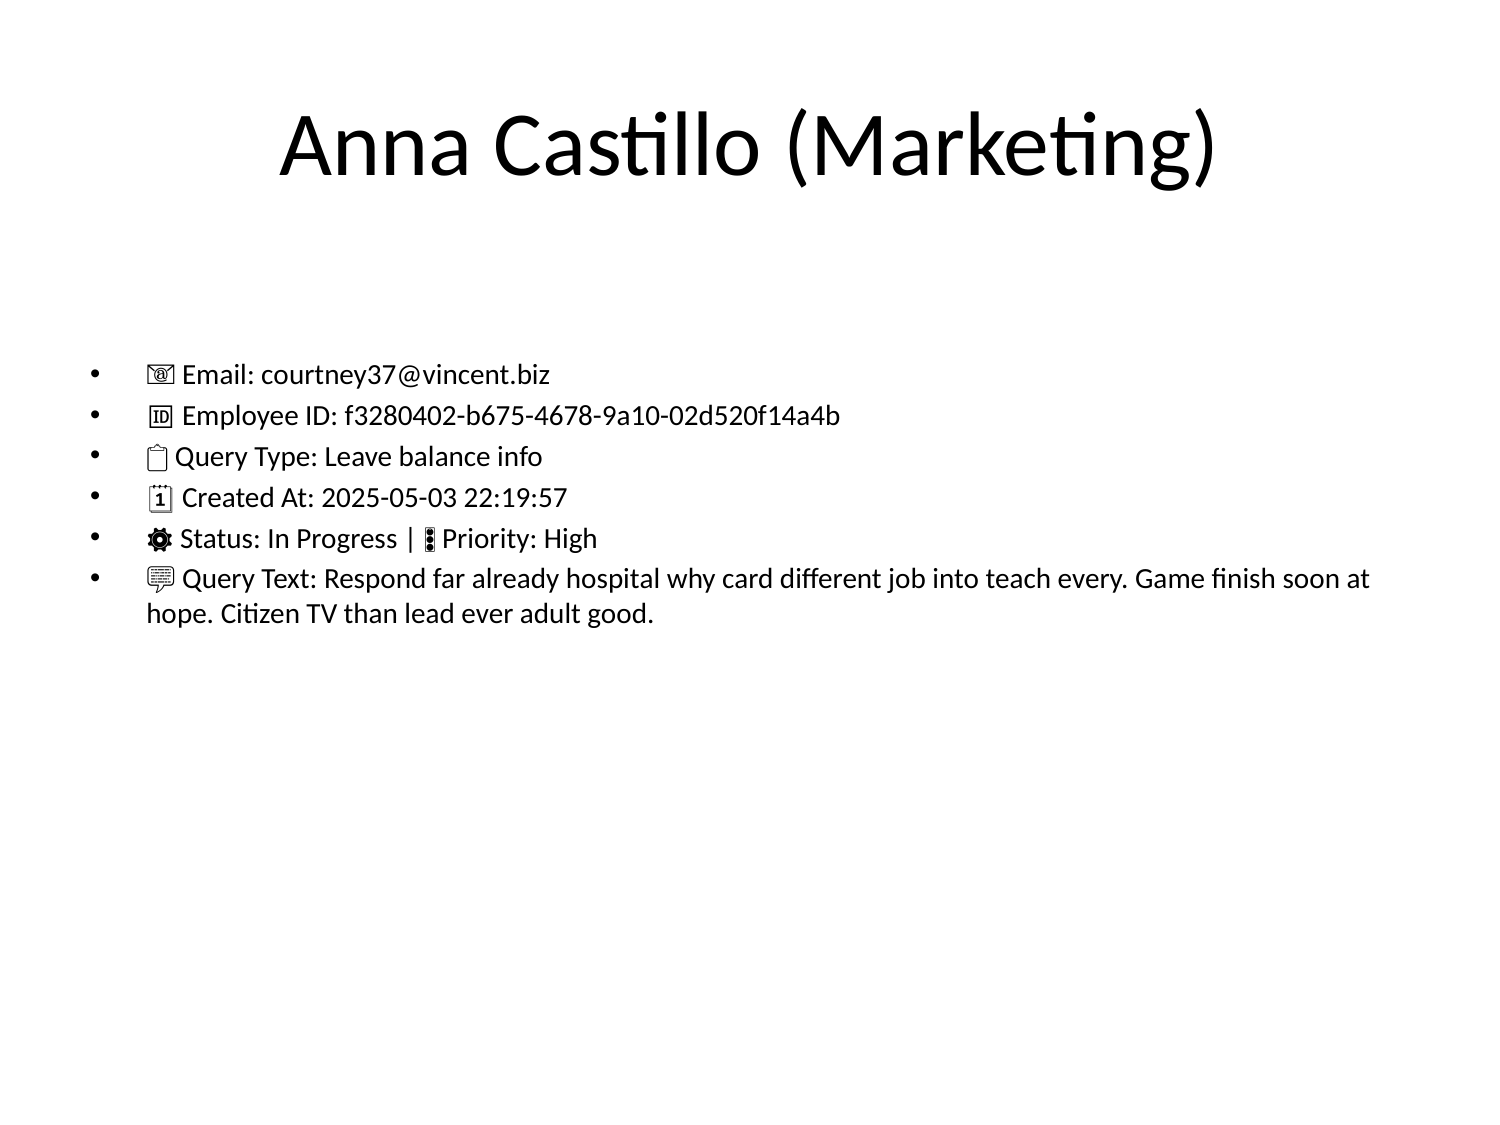

# Anna Castillo (Marketing)

📧 Email: courtney37@vincent.biz
🆔 Employee ID: f3280402-b675-4678-9a10-02d520f14a4b
📋 Query Type: Leave balance info
🗓 Created At: 2025-05-03 22:19:57
⚙ Status: In Progress | 🚦 Priority: High
💬 Query Text: Respond far already hospital why card different job into teach every. Game finish soon at hope. Citizen TV than lead ever adult good.